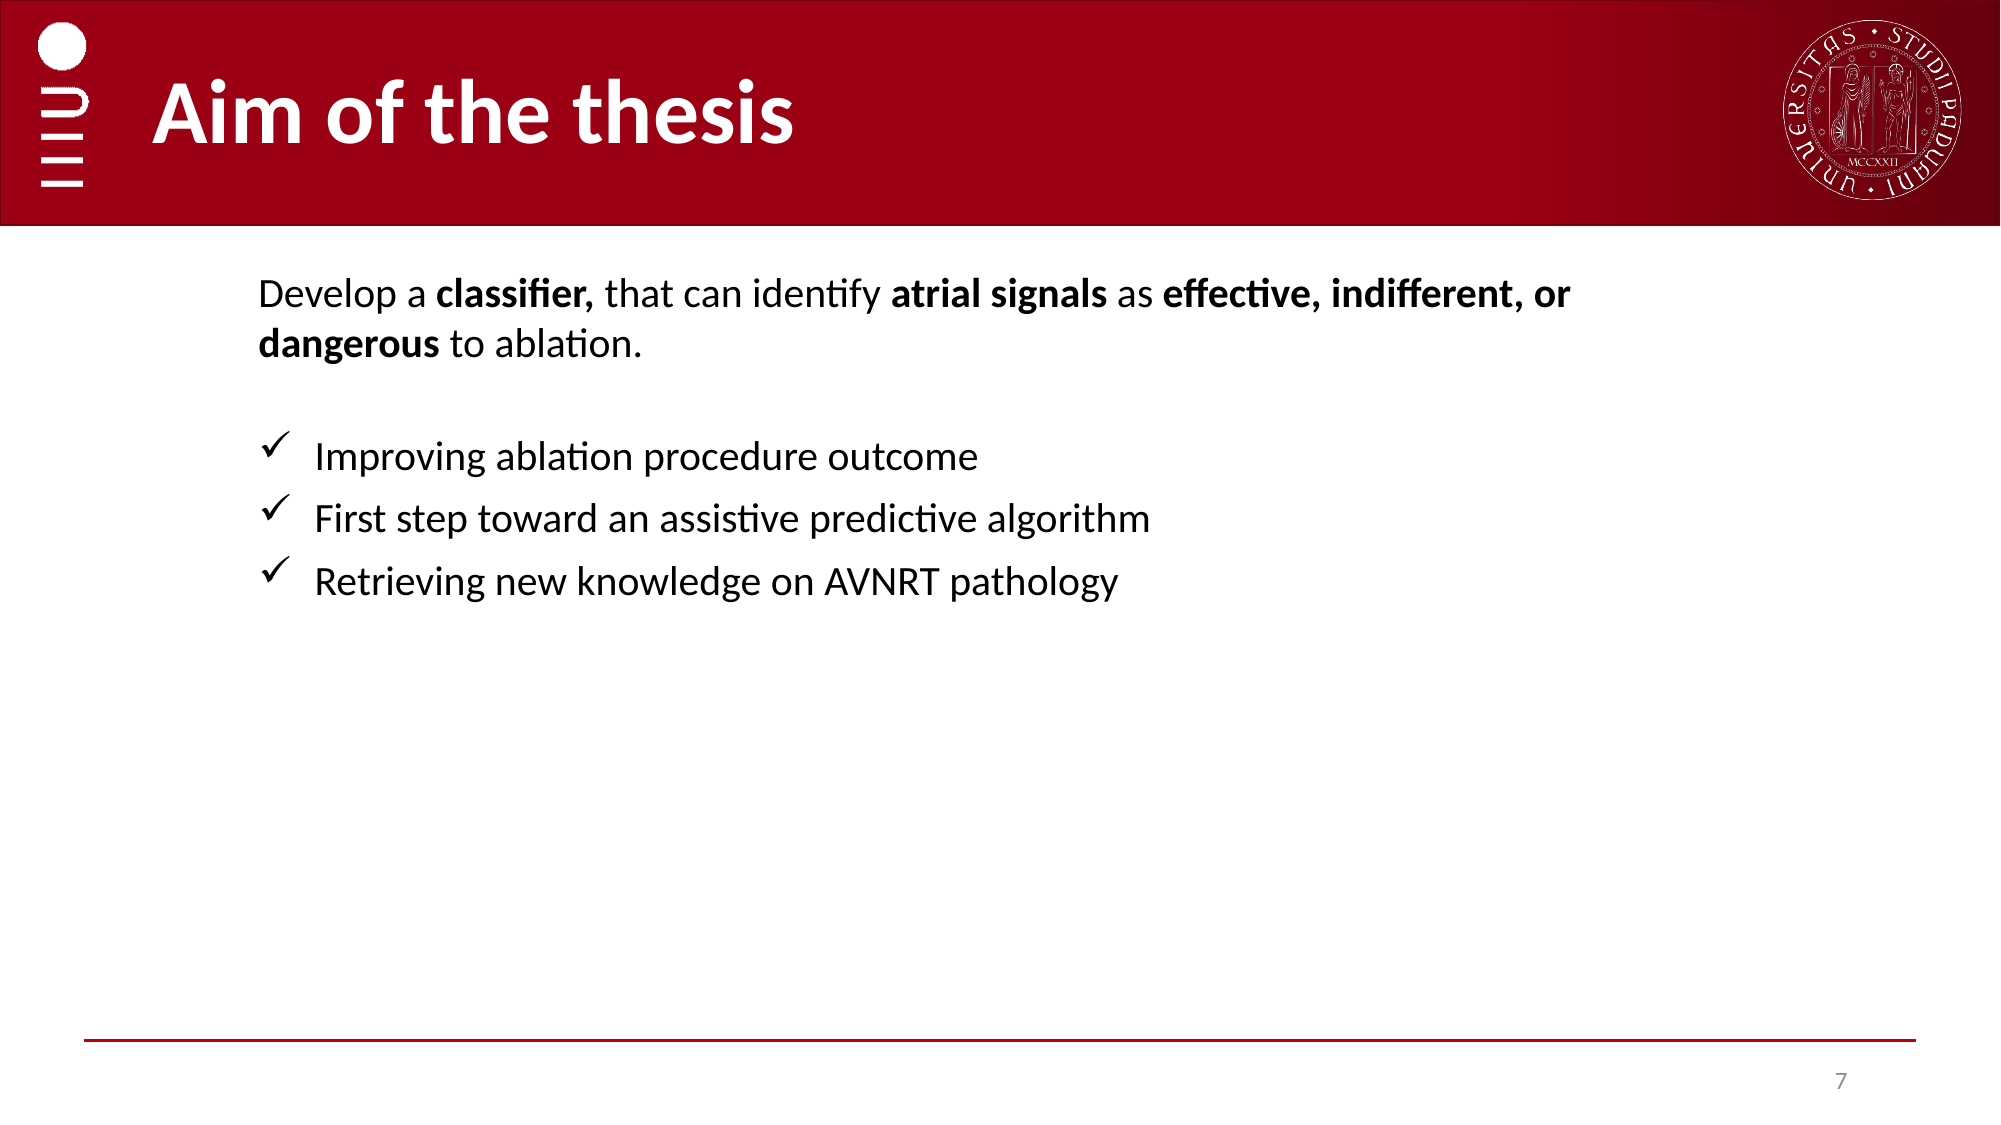

# Aim of the thesis
Develop a classifier, that can identify atrial signals as effective, indifferent, or dangerous to ablation.

Improving ablation procedure outcome
First step toward an assistive predictive algorithm
Retrieving new knowledge on AVNRT pathology
7